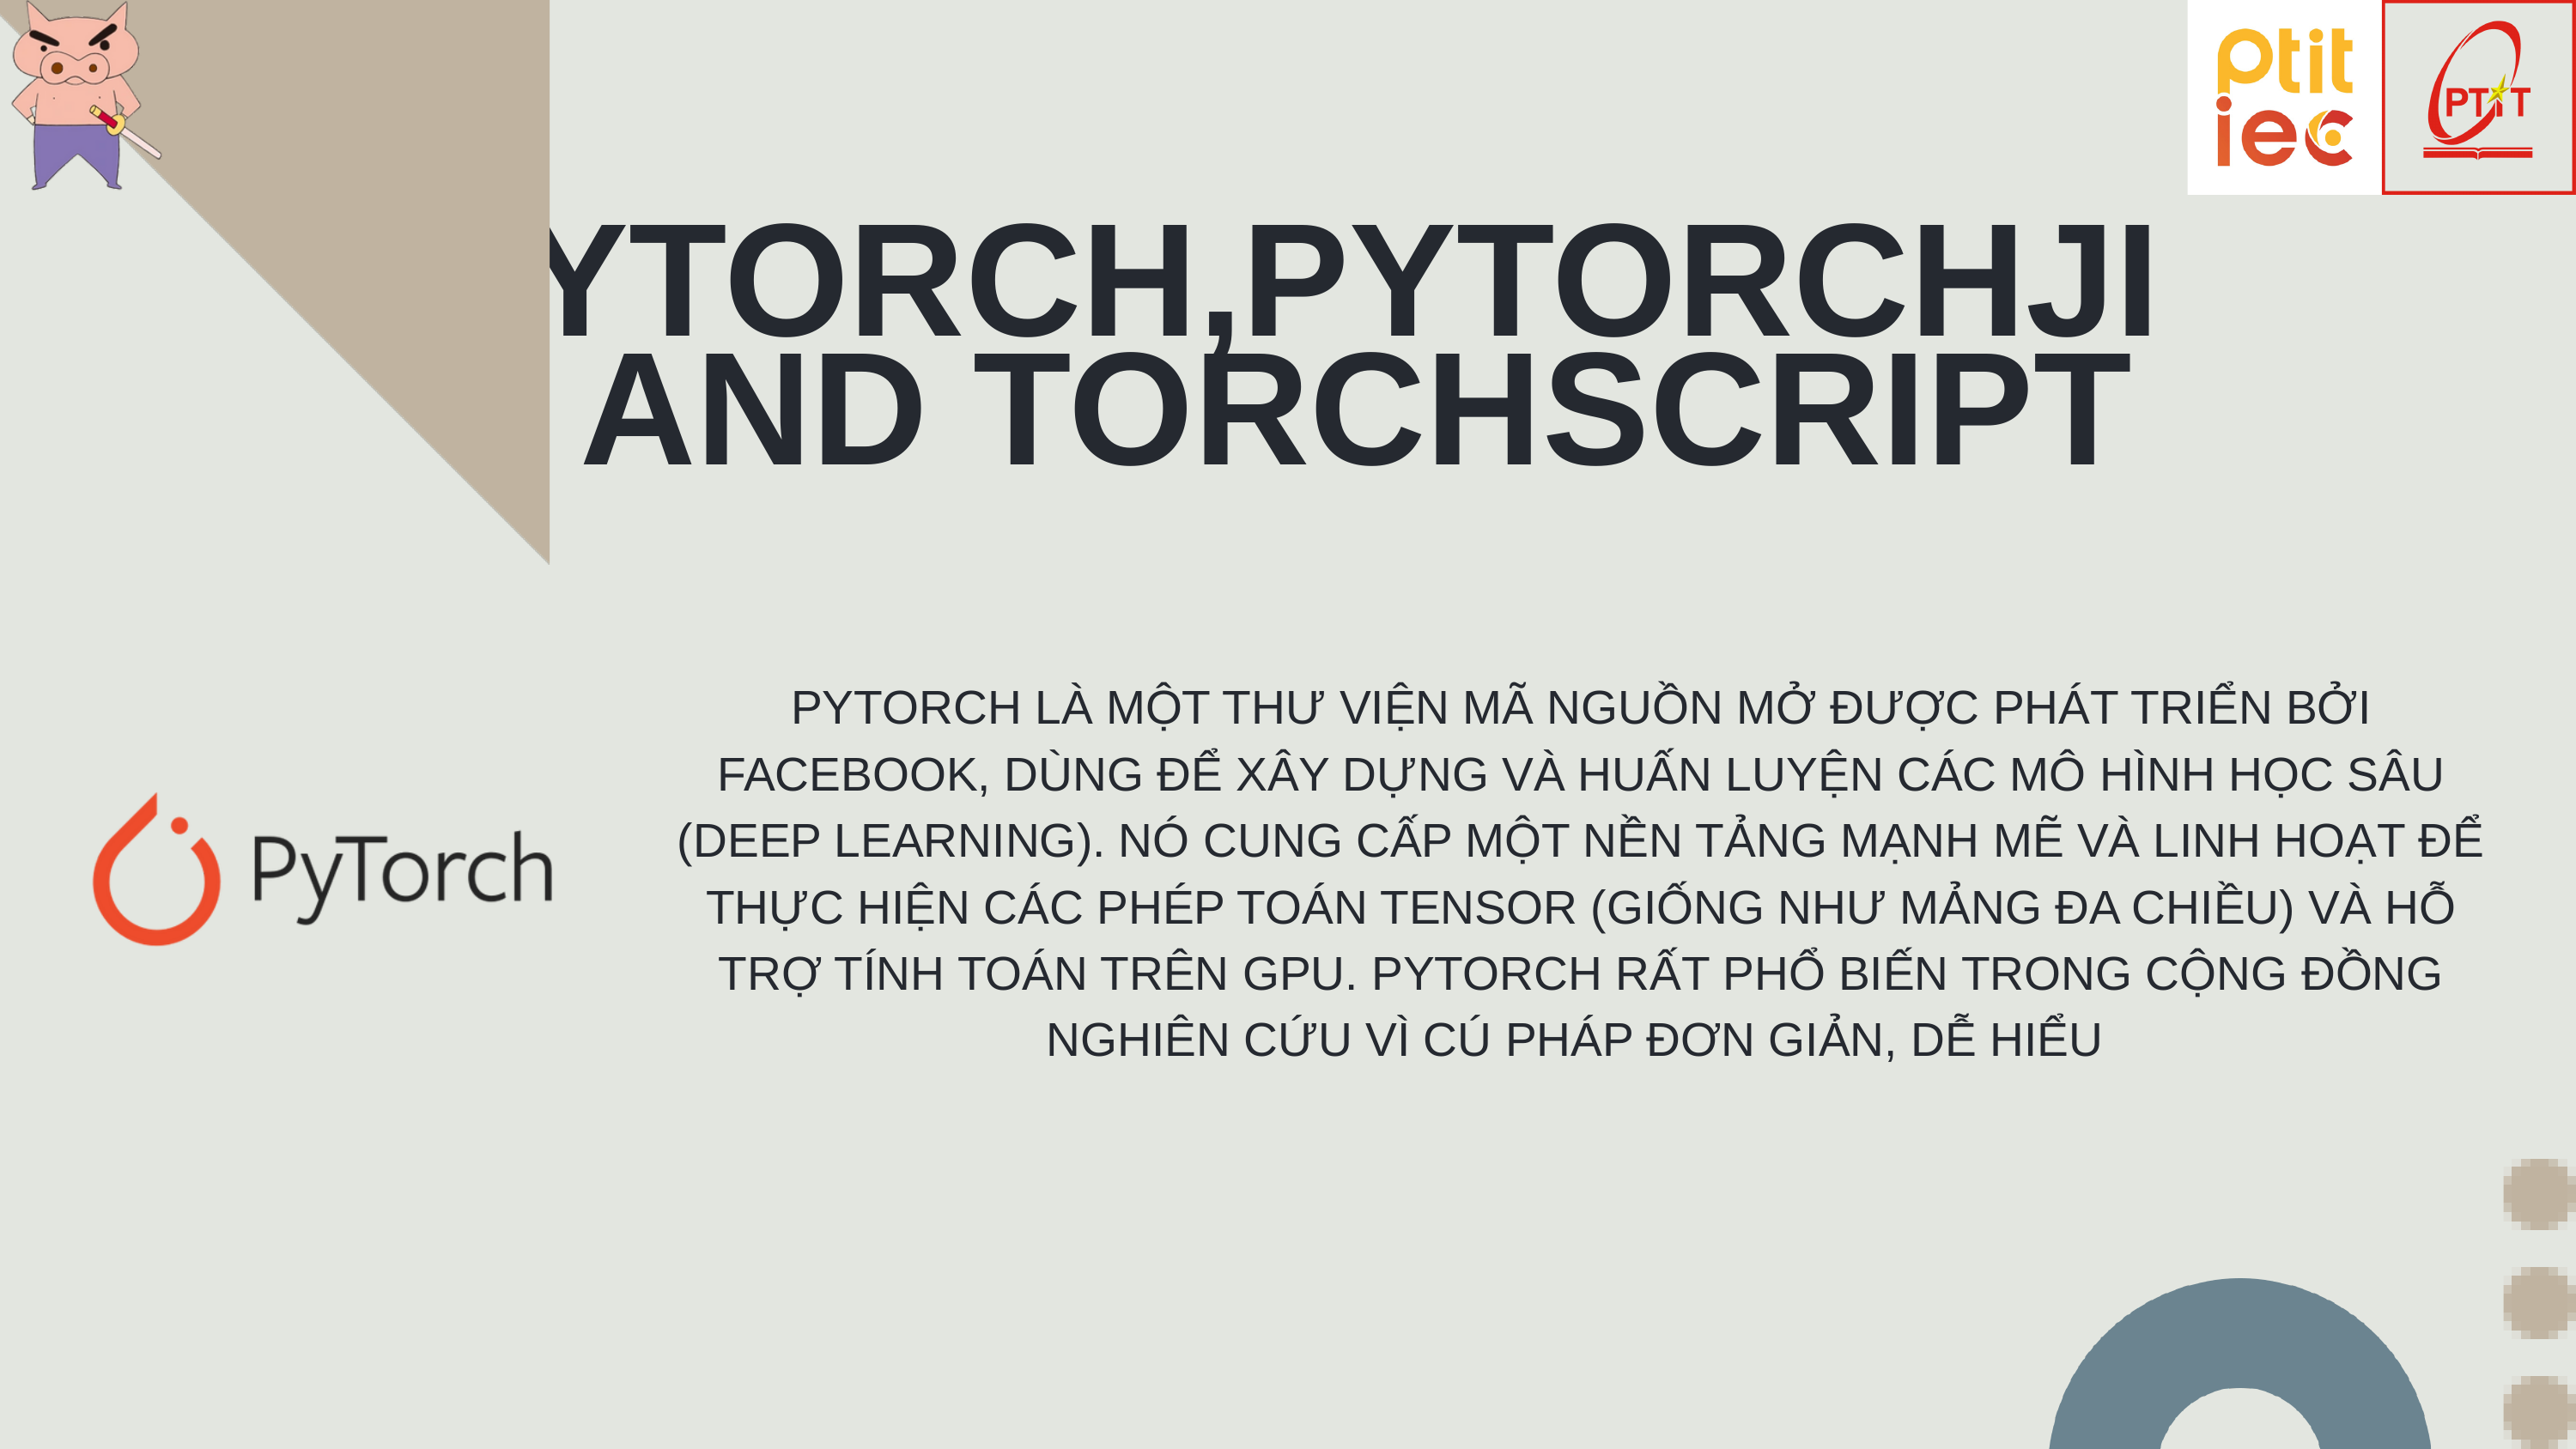

PYTORCH,PYTORCHJIT AND TORCHSCRIPT
PYTORCH LÀ MỘT THƯ VIỆN MÃ NGUỒN MỞ ĐƯỢC PHÁT TRIỂN BỞI FACEBOOK, DÙNG ĐỂ XÂY DỰNG VÀ HUẤN LUYỆN CÁC MÔ HÌNH HỌC SÂU (DEEP LEARNING). NÓ CUNG CẤP MỘT NỀN TẢNG MẠNH MẼ VÀ LINH HOẠT ĐỂ THỰC HIỆN CÁC PHÉP TOÁN TENSOR (GIỐNG NHƯ MẢNG ĐA CHIỀU) VÀ HỖ TRỢ TÍNH TOÁN TRÊN GPU. PYTORCH RẤT PHỔ BIẾN TRONG CỘNG ĐỒNG NGHIÊN CỨU VÌ CÚ PHÁP ĐƠN GIẢN, DỄ HIỂU